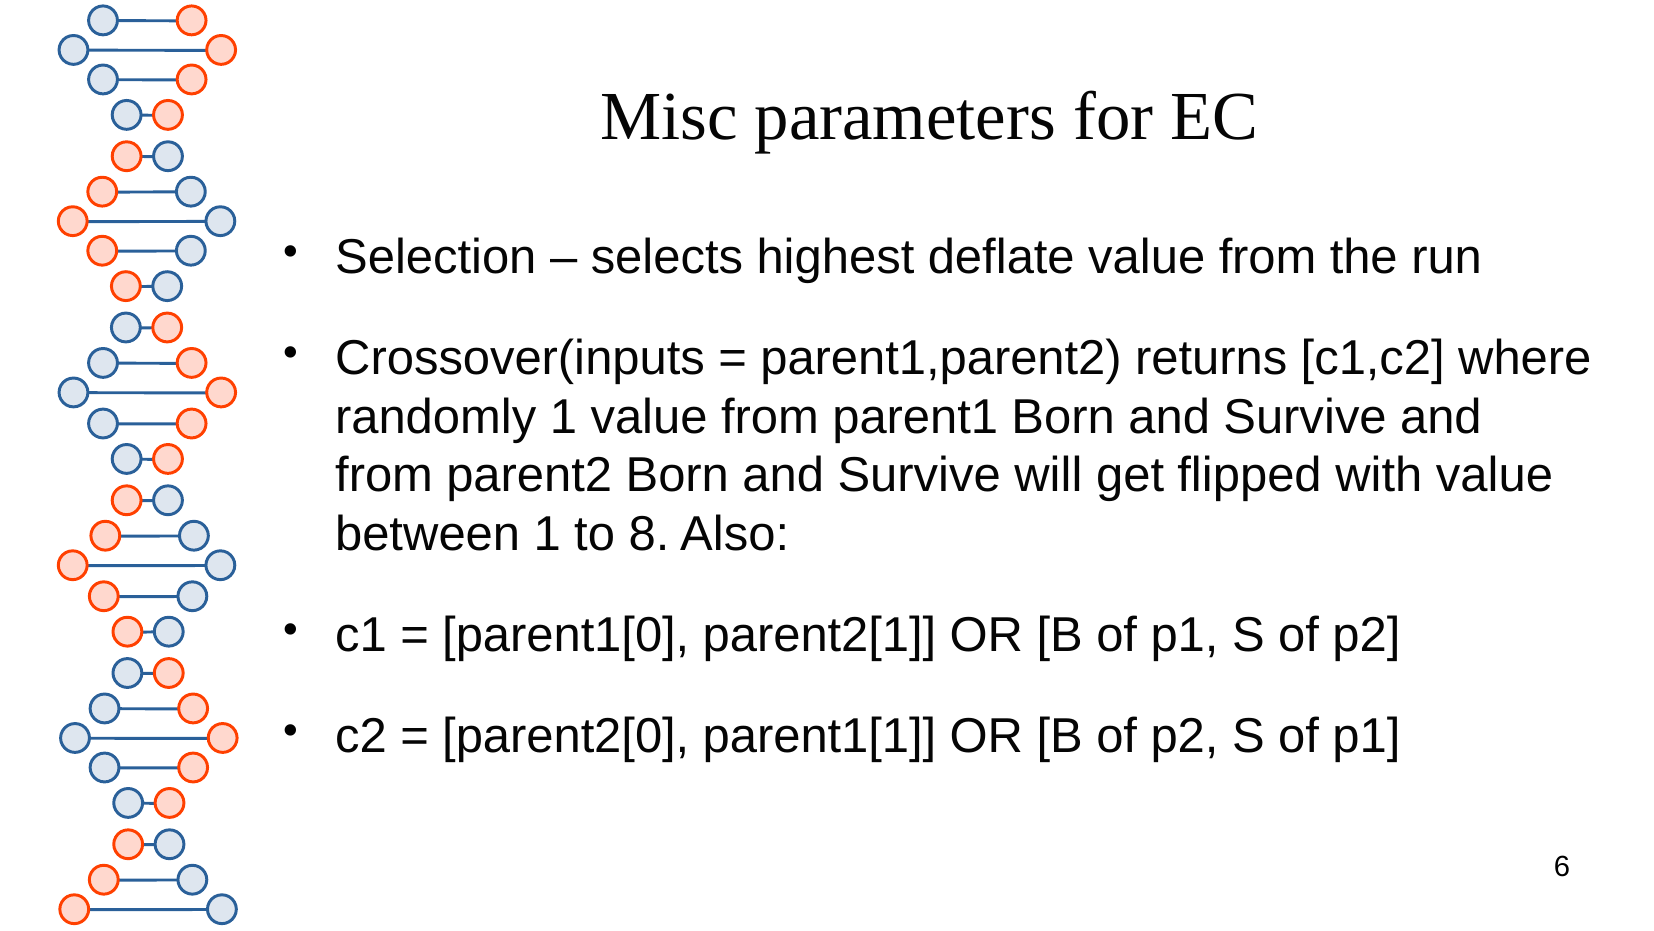

# Misc parameters for EC
Selection – selects highest deflate value from the run
Crossover(inputs = parent1,parent2) returns [c1,c2] where randomly 1 value from parent1 Born and Survive and from parent2 Born and Survive will get flipped with value between 1 to 8. Also:
c1 = [parent1[0], parent2[1]] OR [B of p1, S of p2]
c2 = [parent2[0], parent1[1]] OR [B of p2, S of p1]
6